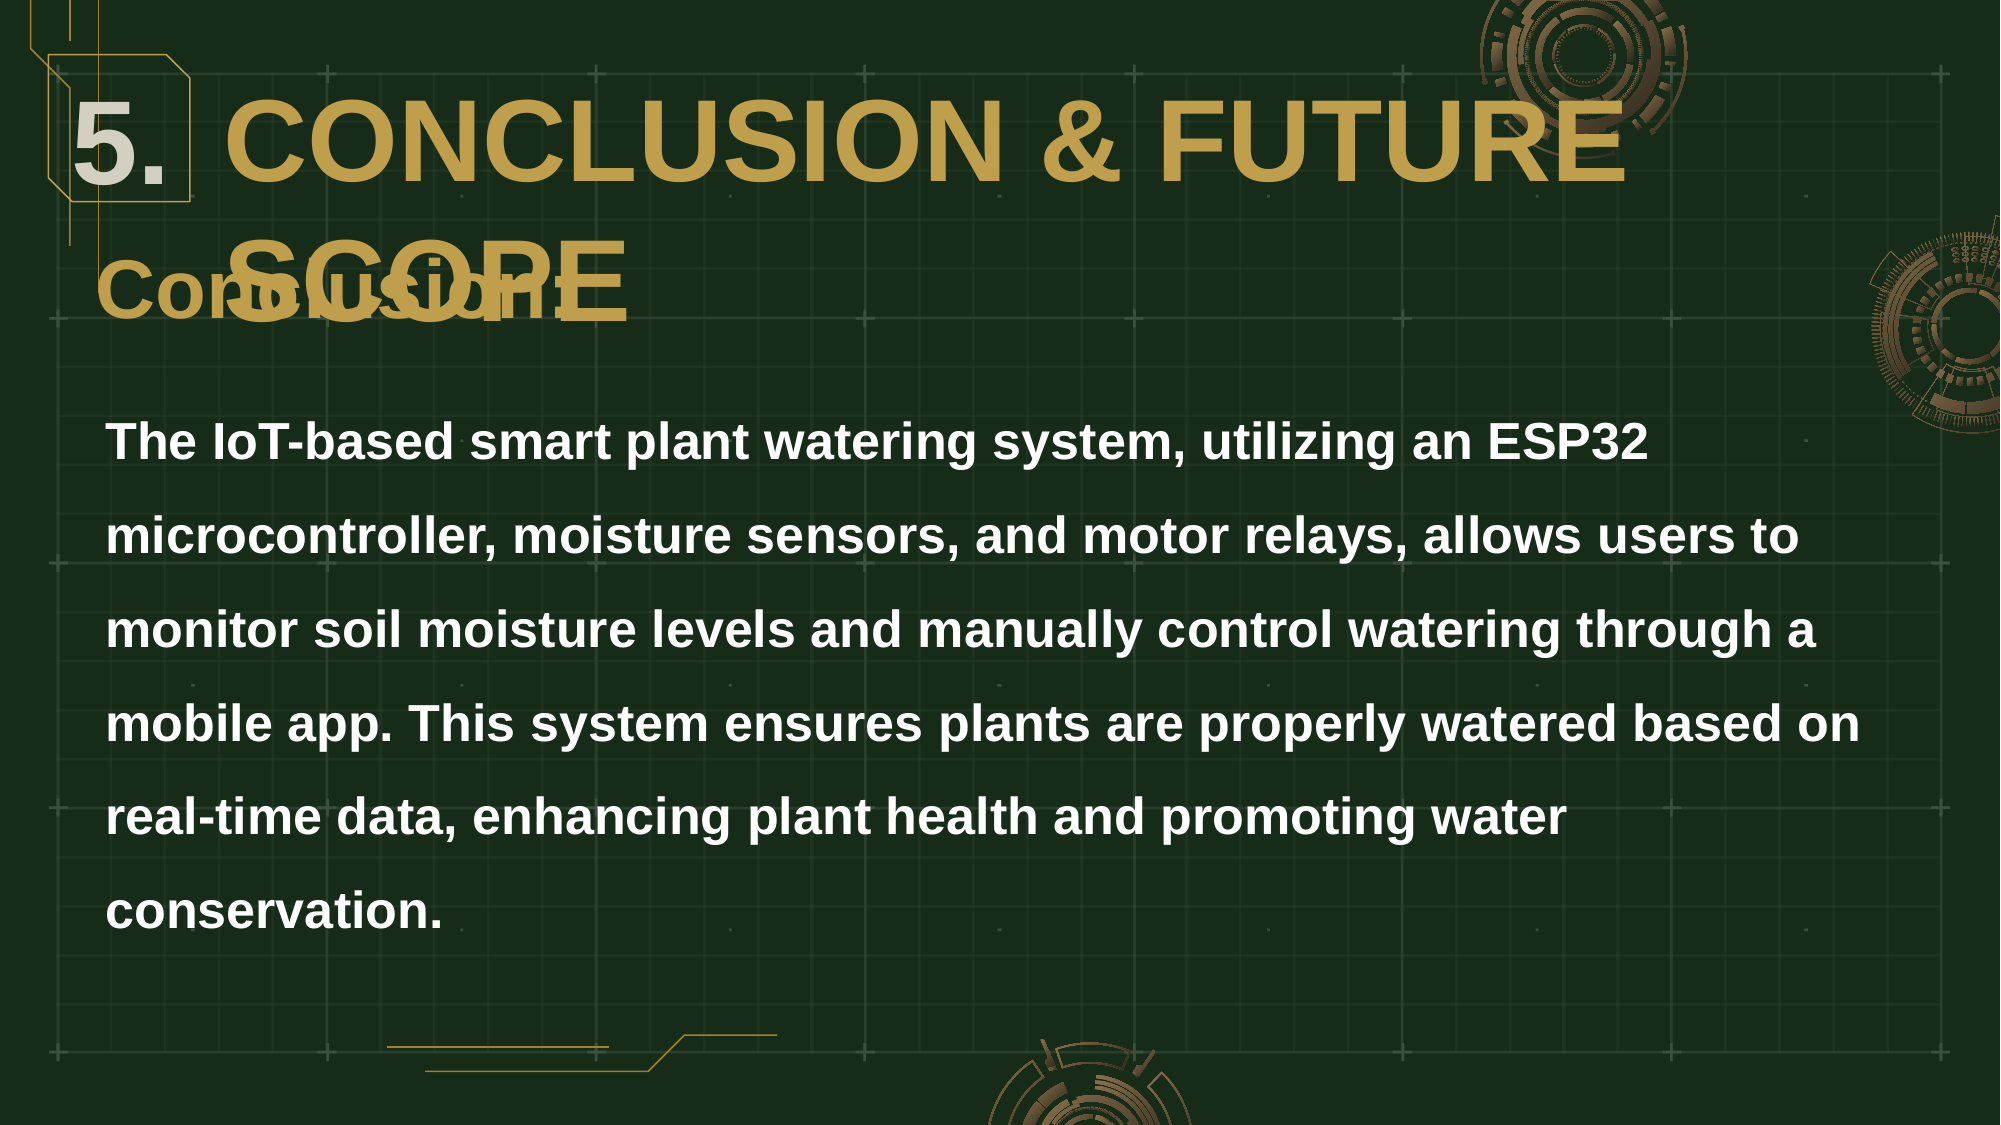

5.
CONCLUSION & FUTURE SCOPE

Conclusion:

The IoT-based smart plant watering system, utilizing an ESP32 microcontroller, moisture sensors, and motor relays, allows users to monitor soil moisture levels and manually control watering through a mobile app. This system ensures plants are properly watered based on real-time data, enhancing plant health and promoting water conservation.